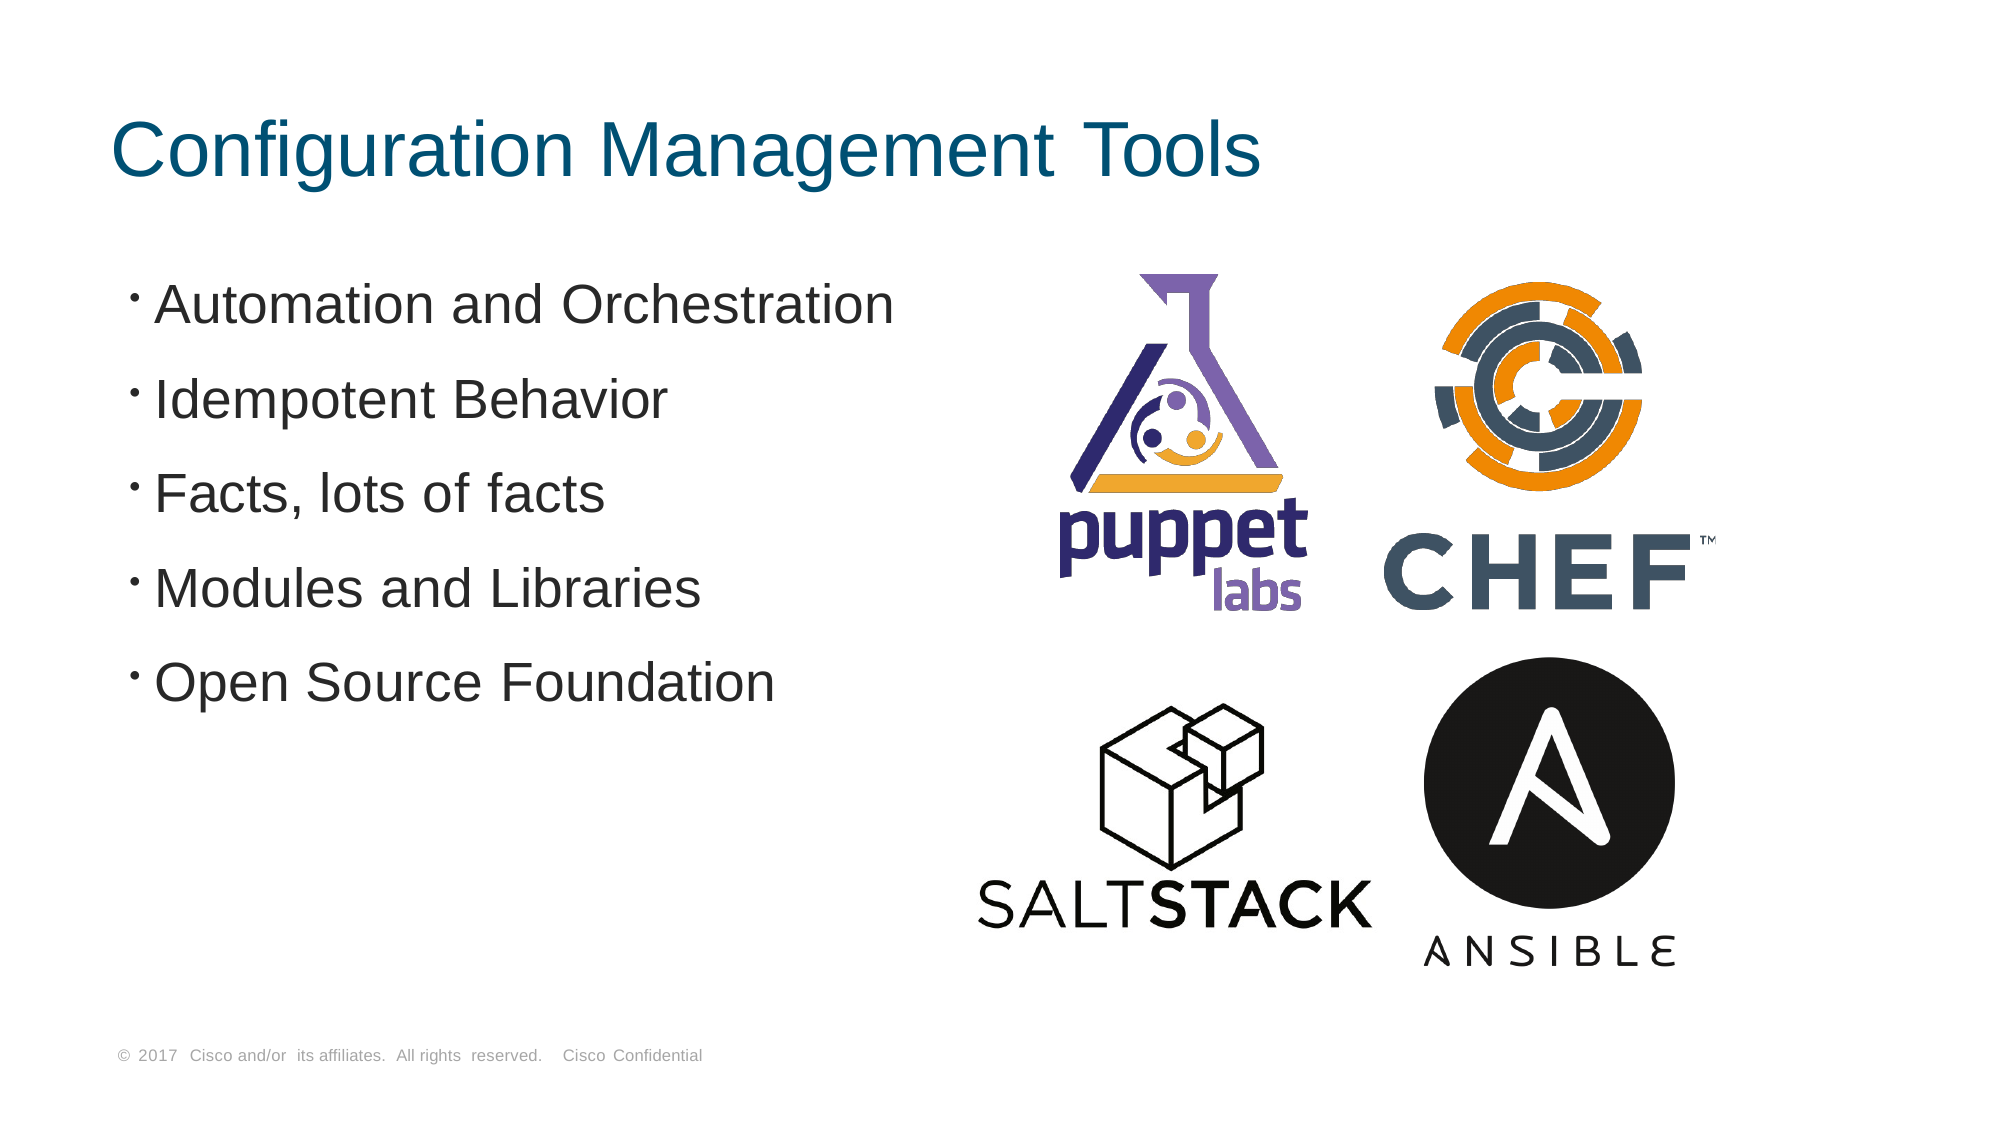

# Configuration Management Tools
Automation and Orchestration
Idempotent Behavior
Facts, lots of facts
Modules and Libraries
Open Source Foundation

© 2017  Cisco and/or  its affiliates.  All rights  reserved.    Cisco Confidential